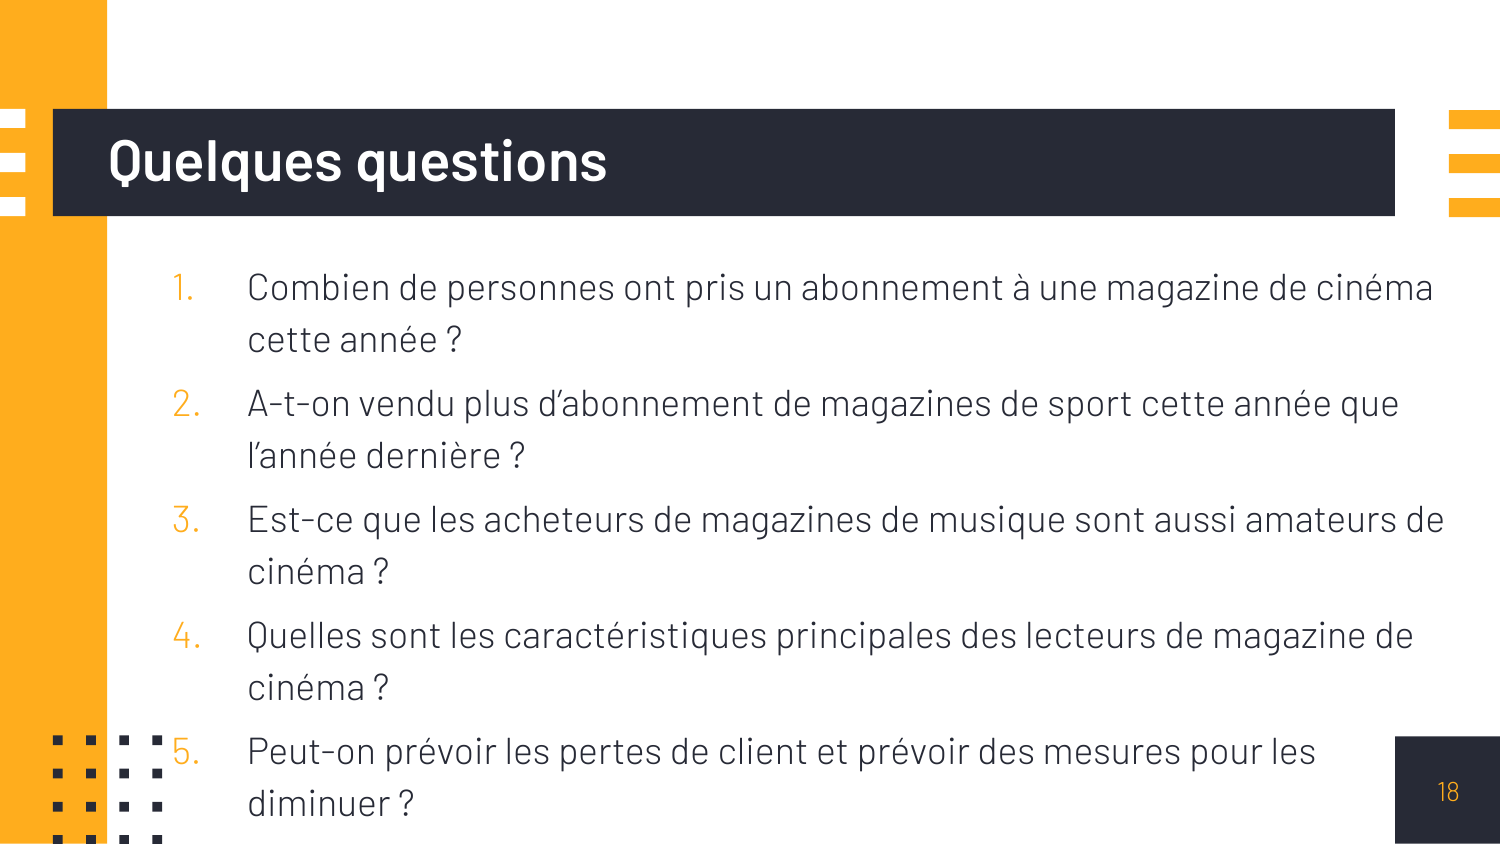

# Quelques questions
Combien de personnes ont pris un abonnement à une magazine de cinéma cette année ?
A-t-on vendu plus d’abonnement de magazines de sport cette année que l’année dernière ?
Est-ce que les acheteurs de magazines de musique sont aussi amateurs de cinéma ?
Quelles sont les caractéristiques principales des lecteurs de magazine de cinéma ?
Peut-on prévoir les pertes de client et prévoir des mesures pour les diminuer ?
18